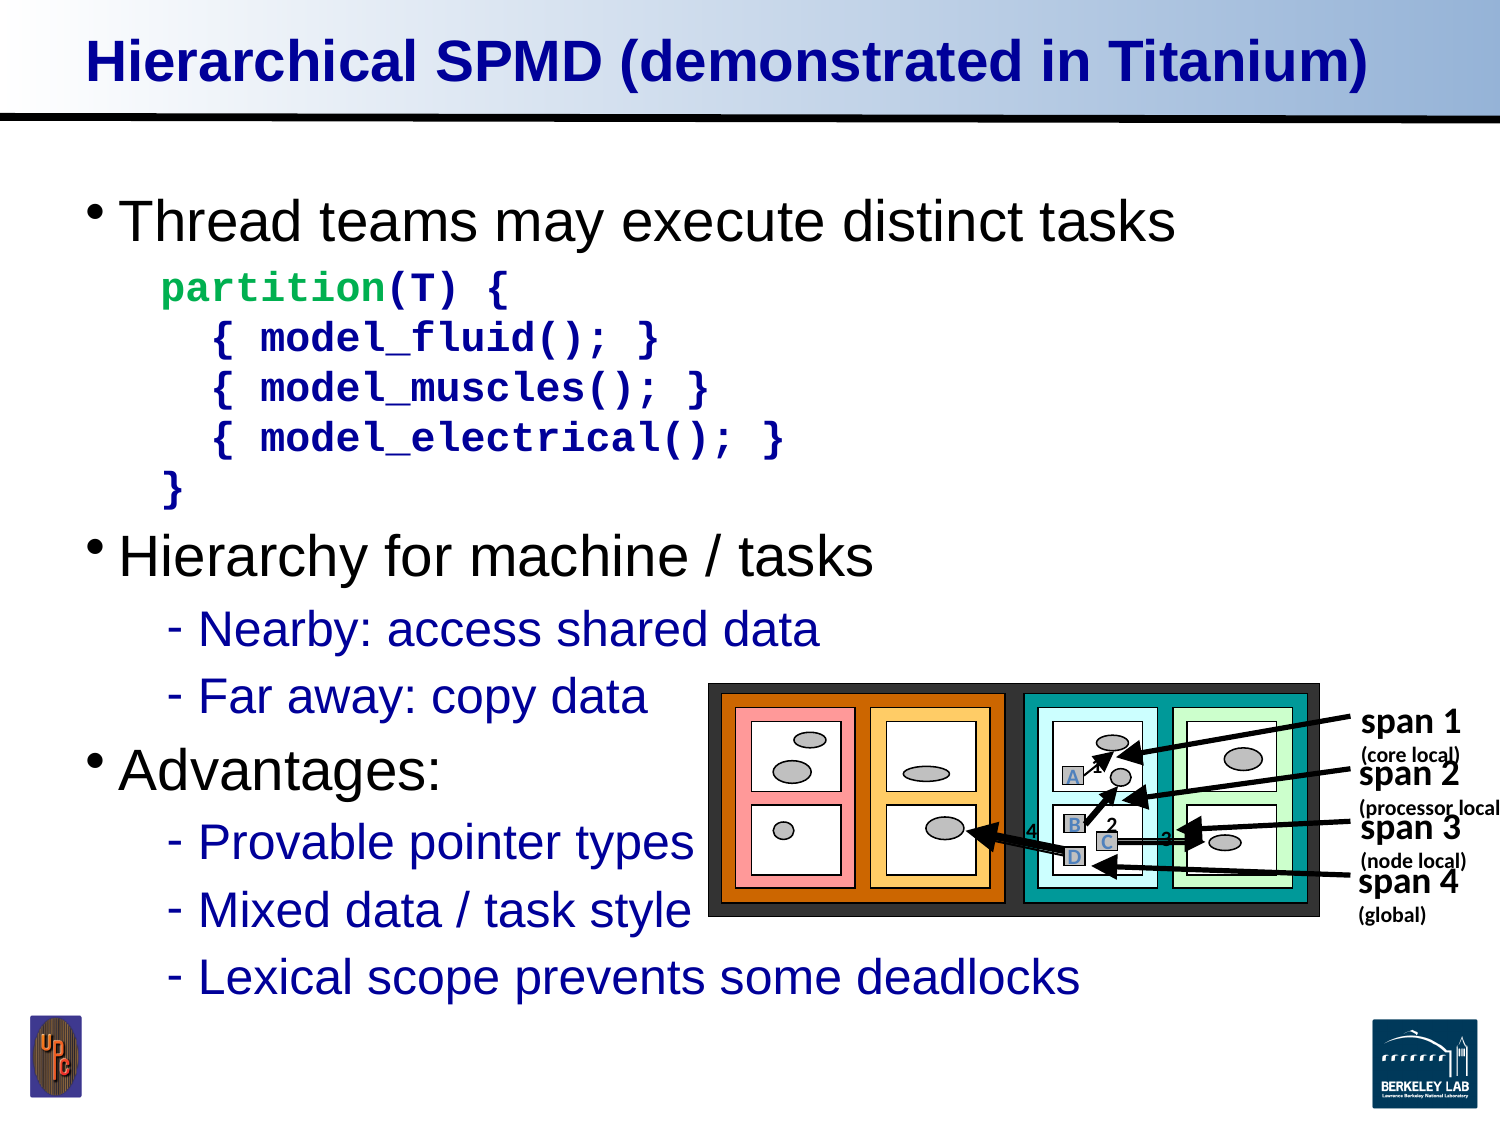

# Hierarchical SPMD (demonstrated in Titanium)
Thread teams may execute distinct tasks
partition(T) {
  { model_fluid(); }
  { model_muscles(); }
  { model_electrical(); }
}
Hierarchy for machine / tasks
Nearby: access shared data
Far away: copy data
Advantages:
Provable pointer types
Mixed data / task style
Lexical scope prevents some deadlocks

1

A

2

 4
B
3

C

D
span 1
(core local)

span 2
(processor local)

span 3
(node local)

span 4
(global)